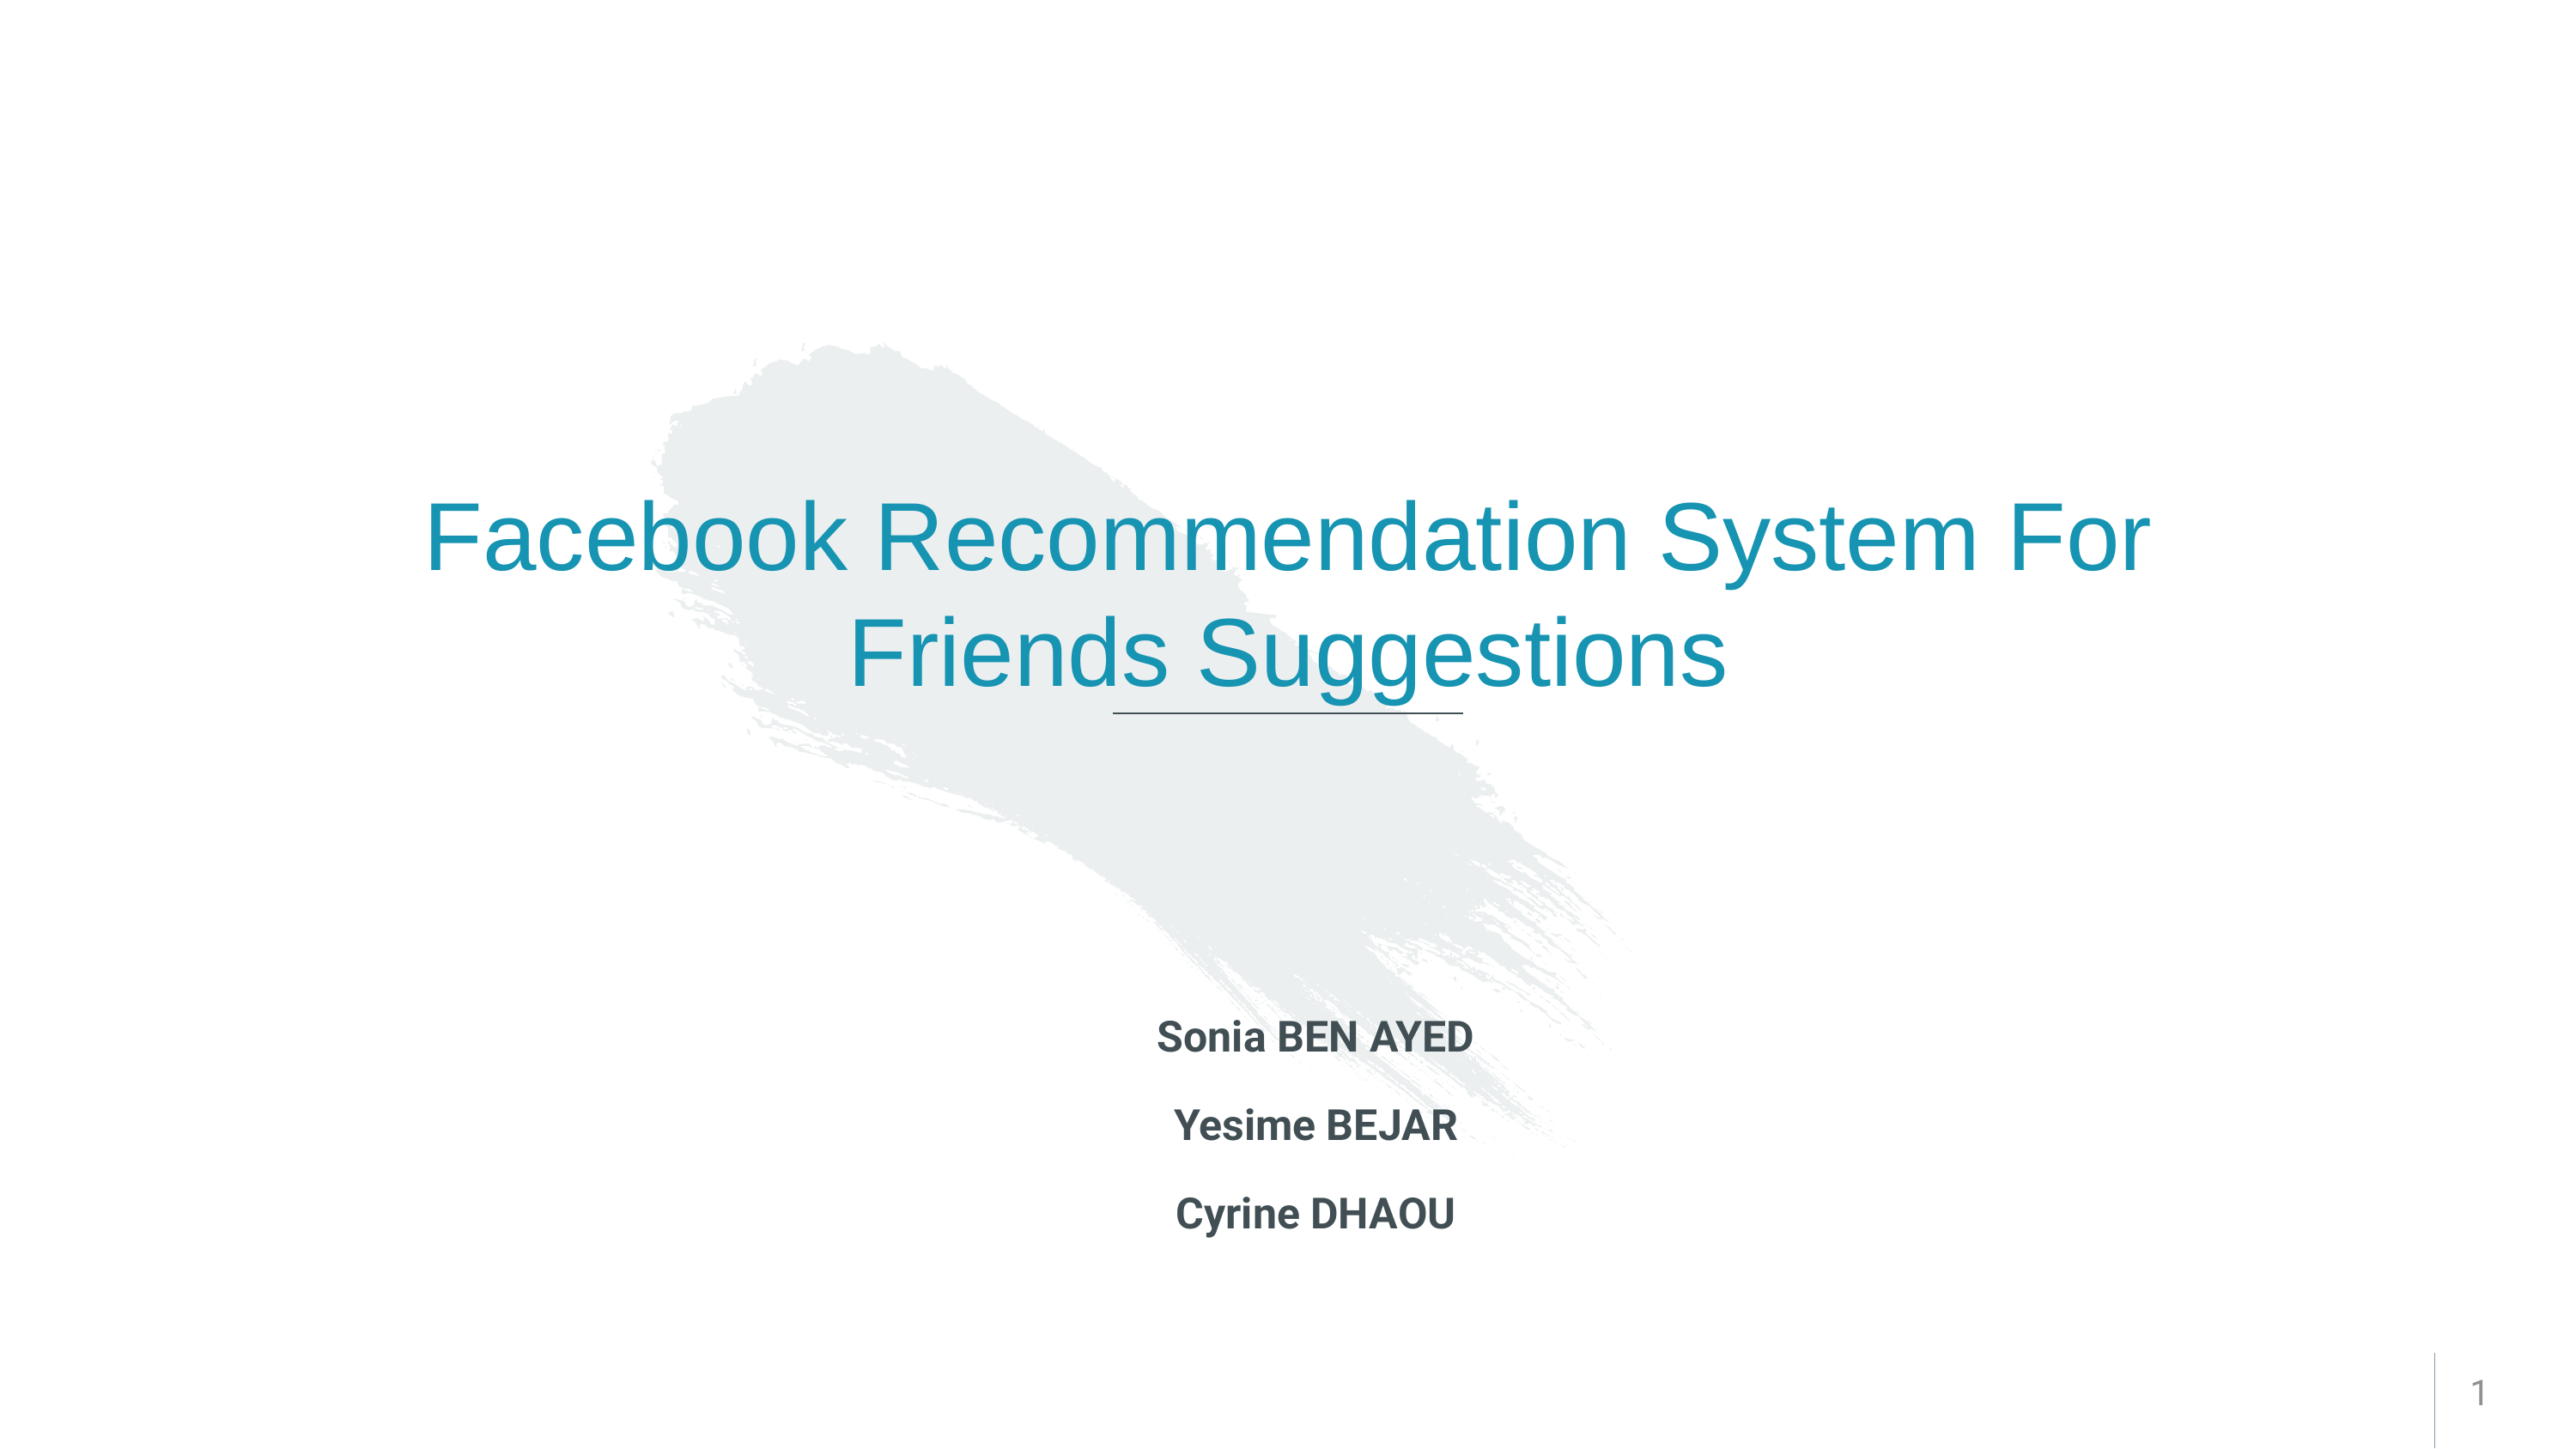

# Facebook Recommendation System For Friends Suggestions
Sonia BEN AYED
Yesime BEJAR
Cyrine DHAOU
1